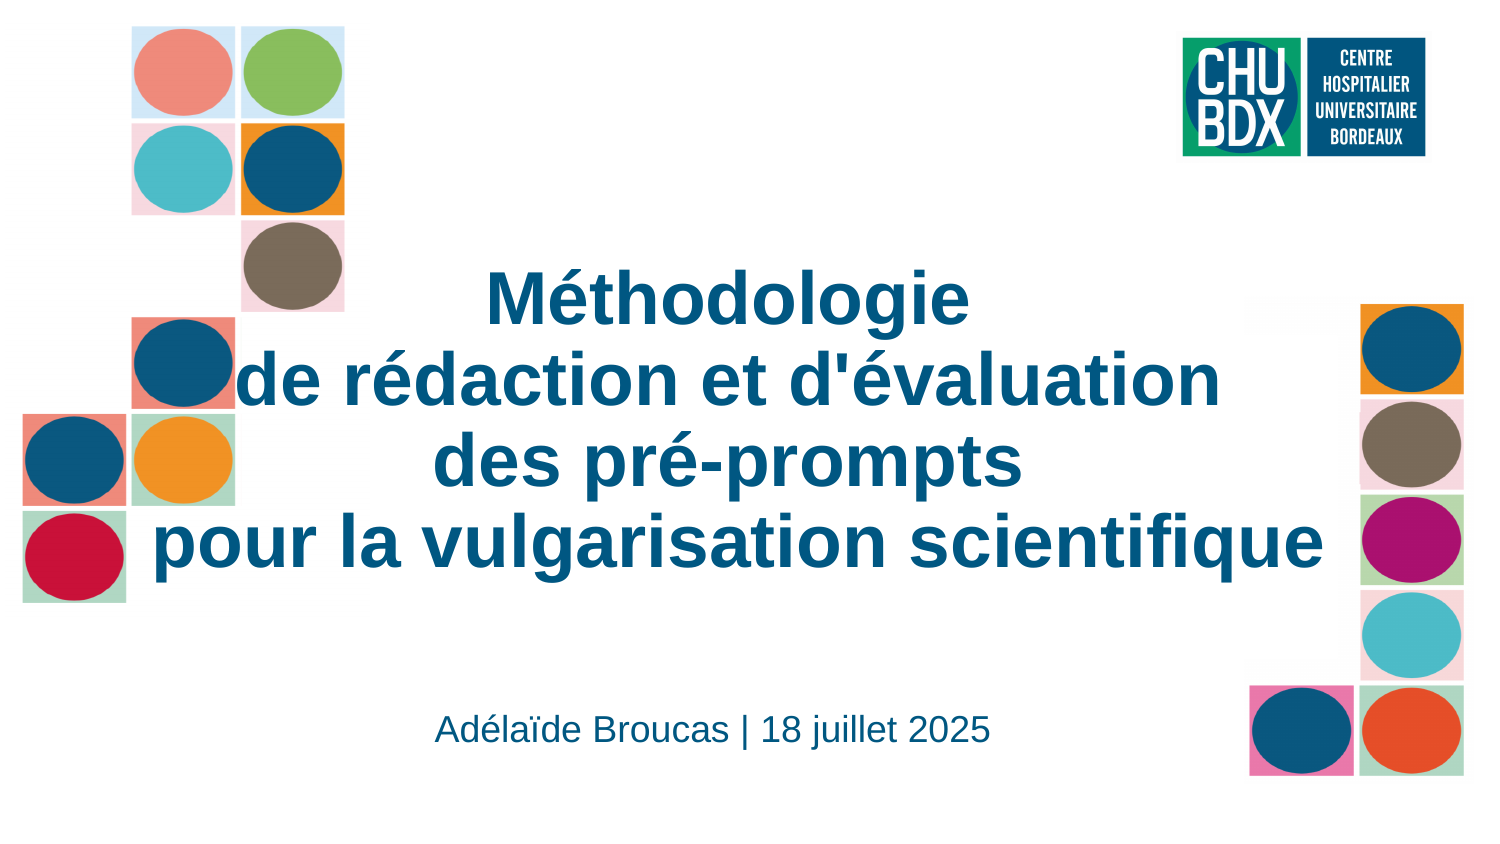

# Méthodologie de rédaction et d'évaluation des pré-prompts pour la vulgarisation scientifique
Adélaïde Broucas | 18 juillet 2025